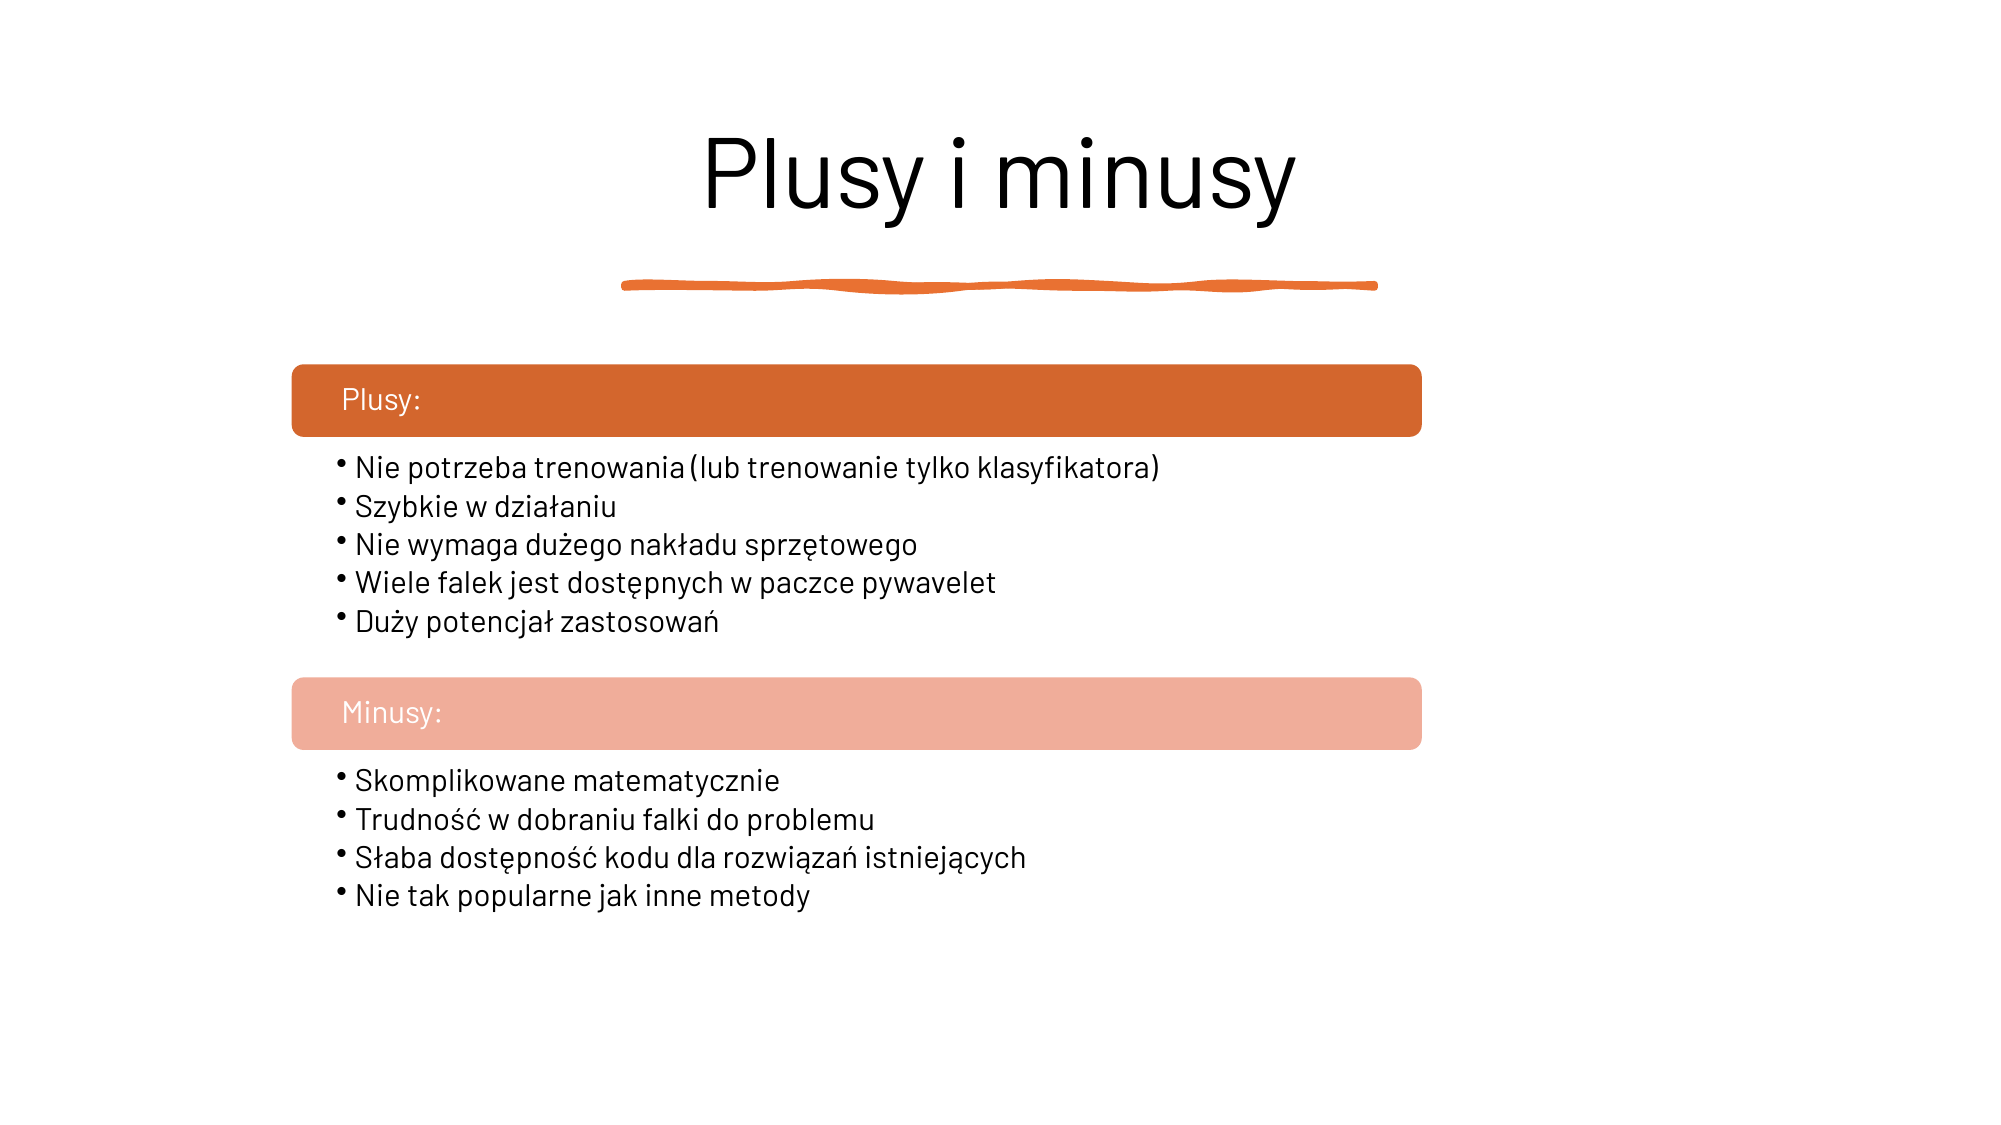

# Plusy i minusy

Nie potrzeba trenowania (lub trenowanie tylko klasyfikatora)
Szybkie w działaniu
Nie wymaga dużego nakładu sprzętowego
Wiele falek jest dostępnych w paczce pywavelet
Duży potencjał zastosowań
Plusy:
Skomplikowane matematycznie
Trudność w dobraniu falki do problemu
Słaba dostępność kodu dla rozwiązań istniejących
Nie tak popularne jak inne metody

Minusy: